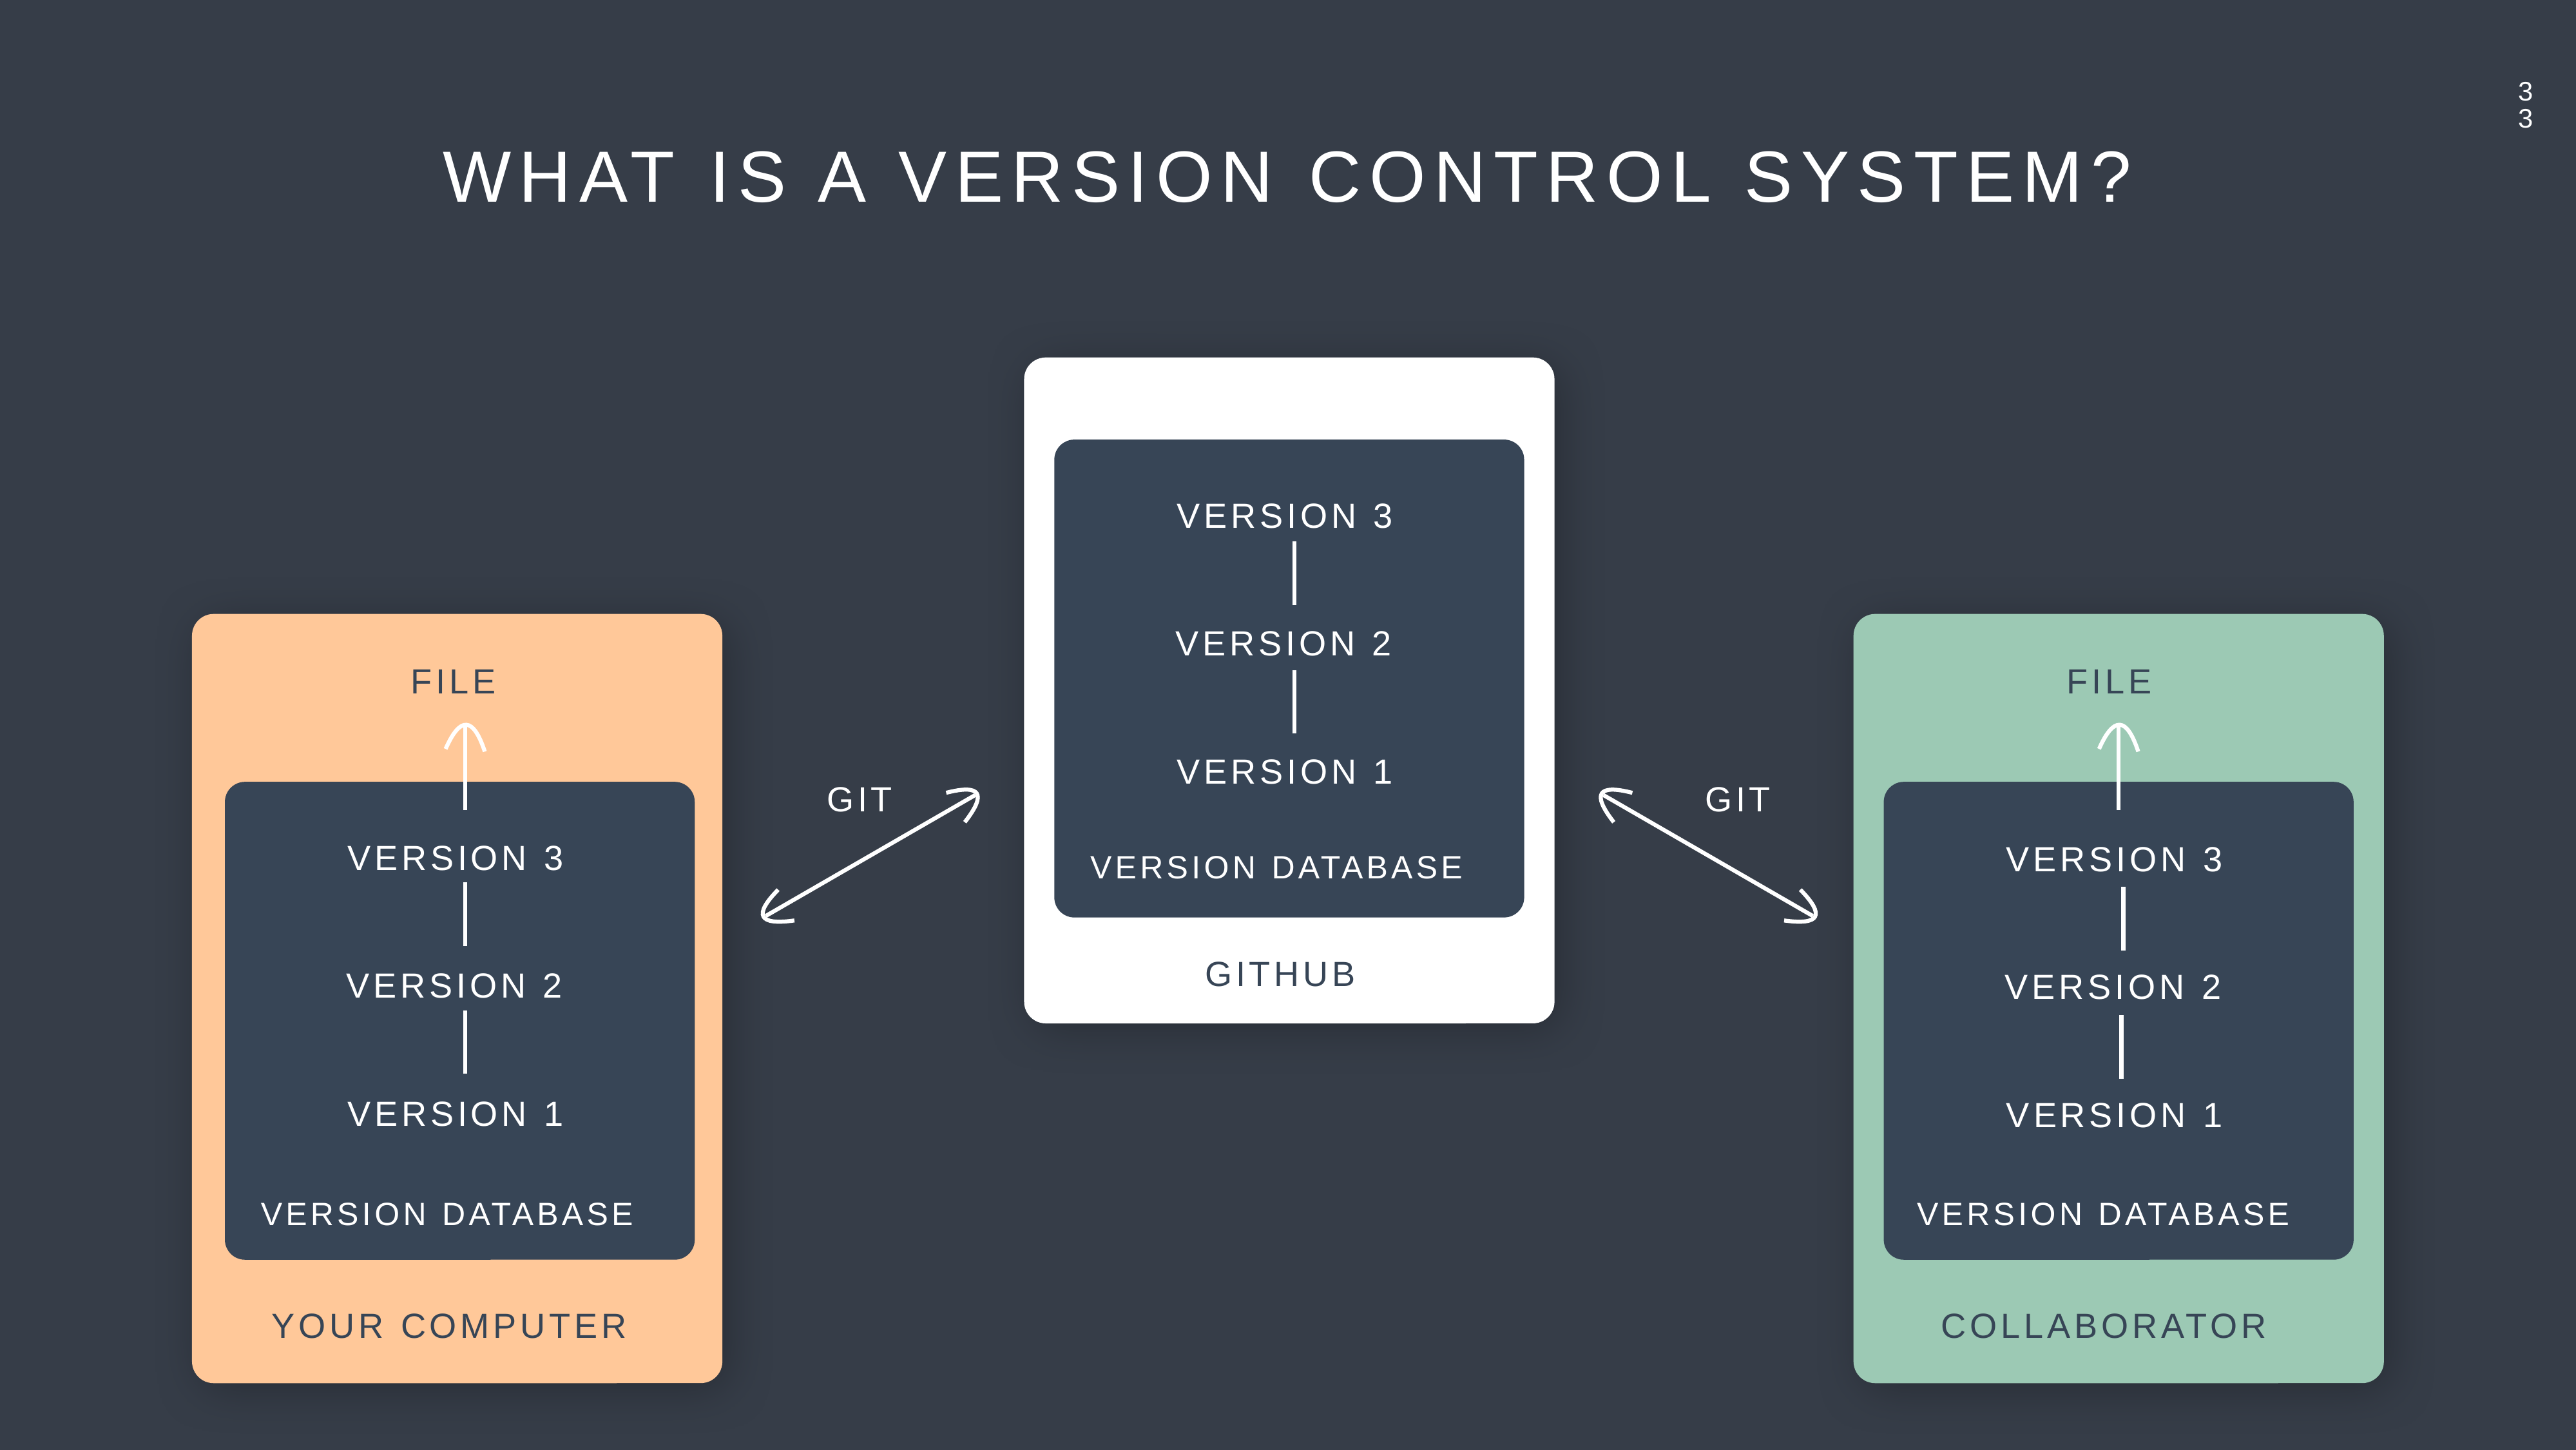

33
WHAT IS A VERSION CONTROL SYSTEM?

VERSION 3

VERSION 2

FILE
FILE

VERSION 1
GIT
GIT

VERSION 3
VERSION 3
VERSION DATABASE

GITHUB
VERSION 2
VERSION 2

VERSION 1
VERSION 1
VERSION DATABASE
VERSION DATABASE
YOUR COMPUTER
COLLABORATOR